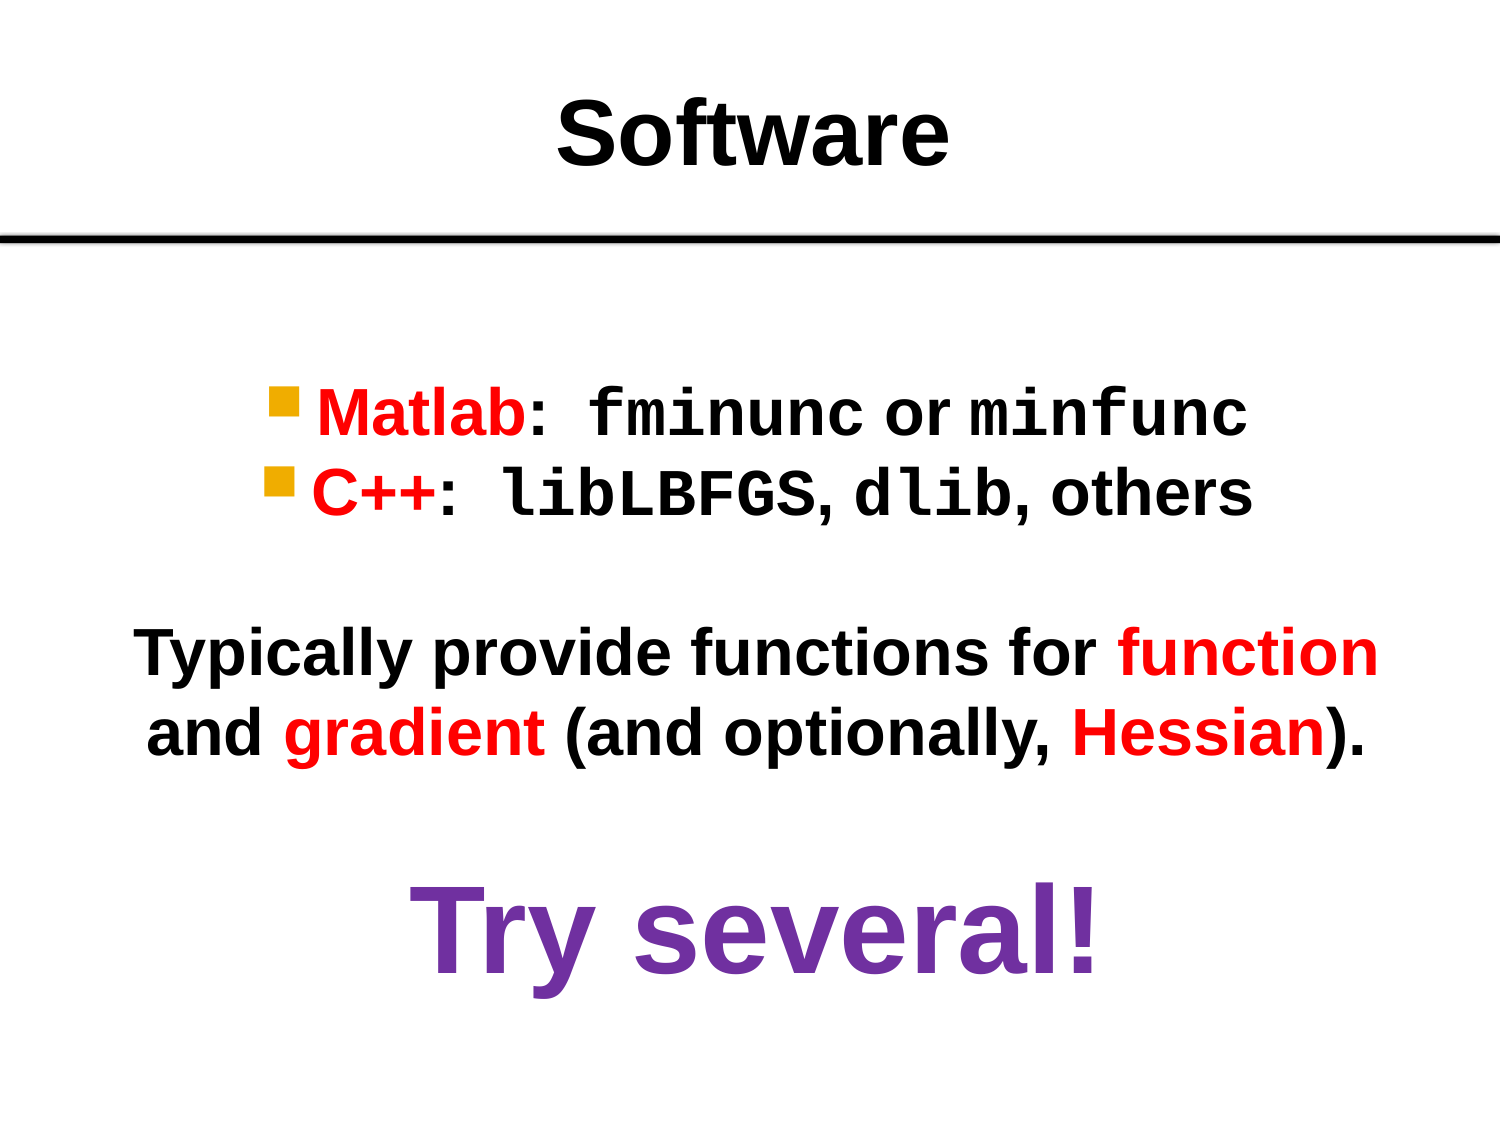

# Software
Matlab:  fminunc or minfunc
C++:  libLBFGS, dlib, others

Typically provide functions for function and gradient (and optionally, Hessian).

Try several!